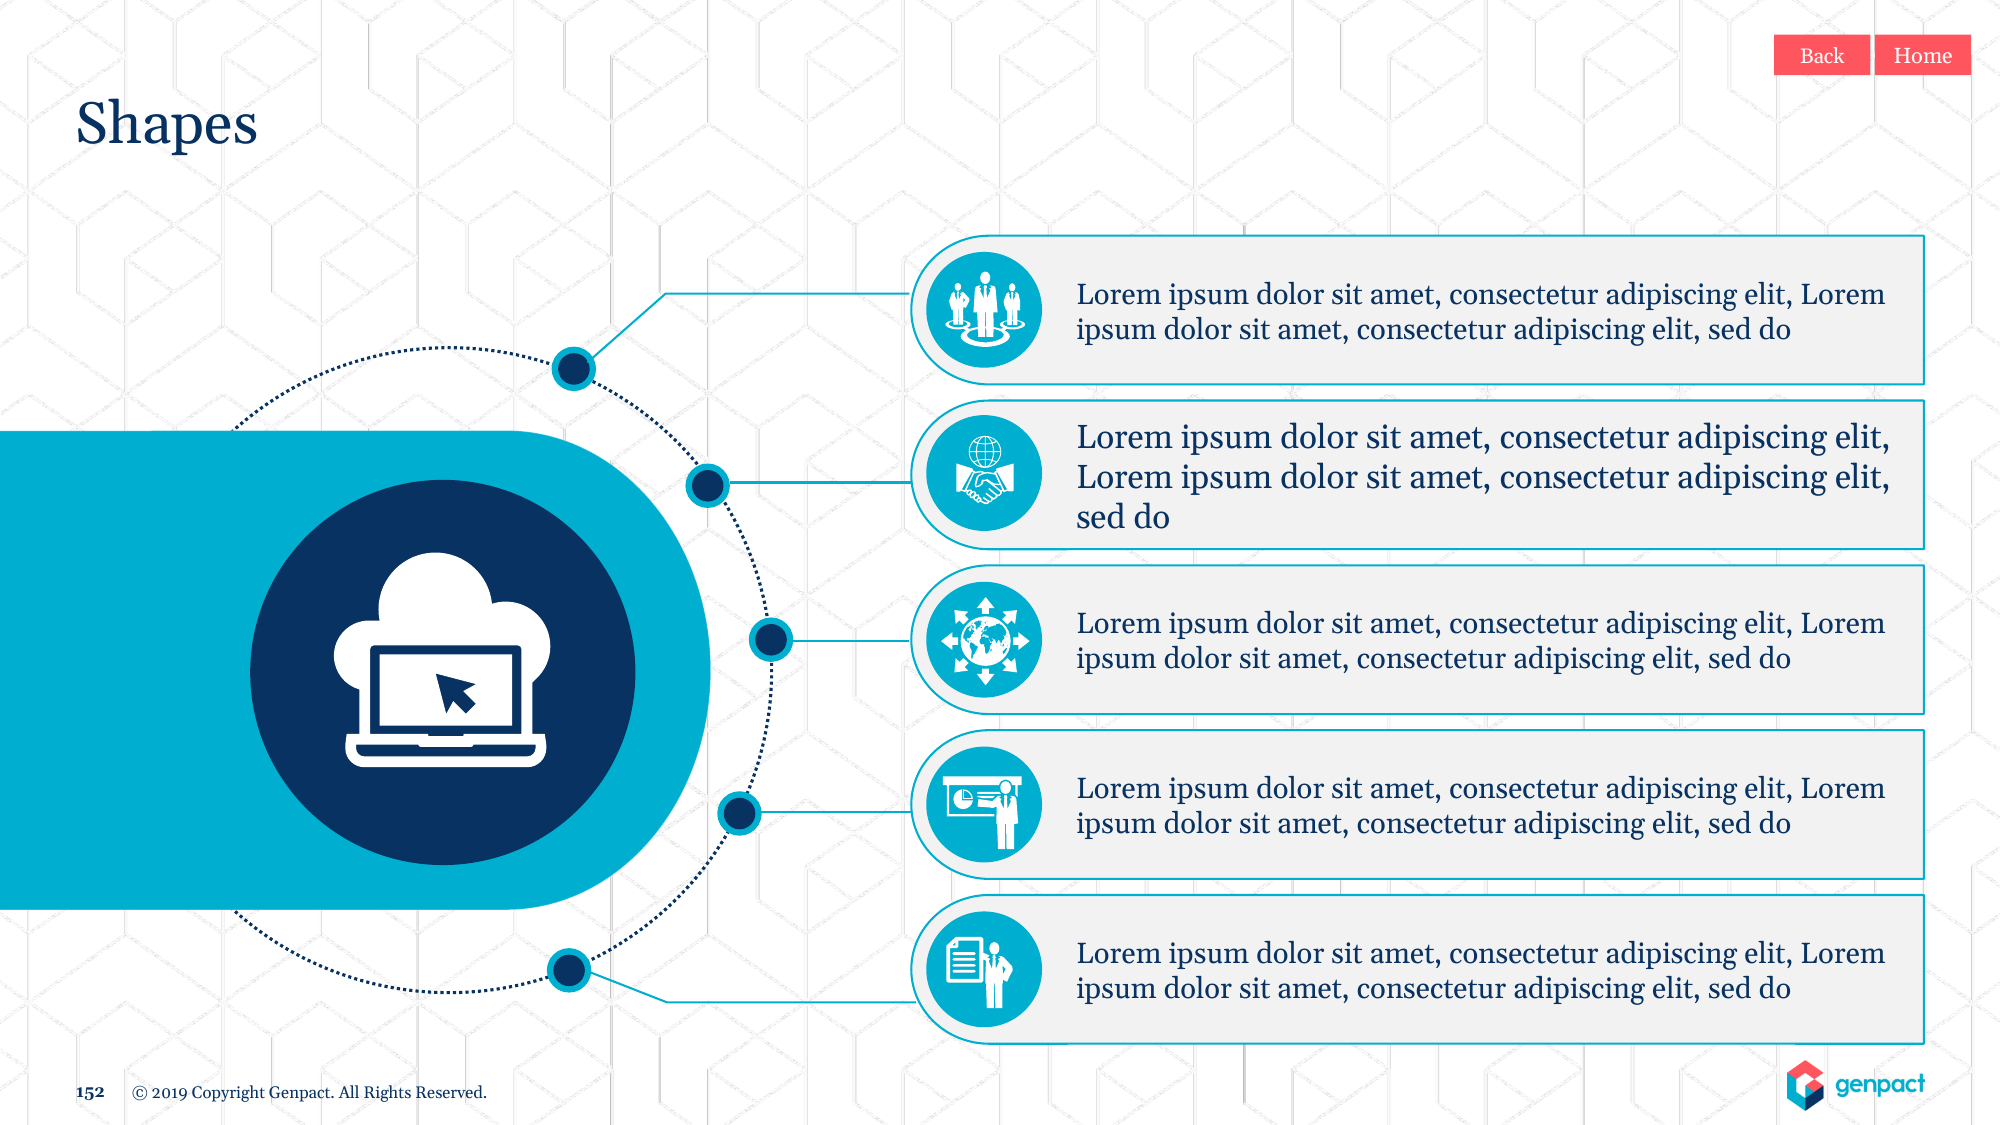

Lorem ipsum dolor sit amet, consectetur adipiscing elit, Lorem ipsum dolor sit amet, consectetur adipiscing elit, sed do
Lorem ipsum dolor sit amet, consectetur adipiscing elit, Lorem ipsum dolor sit amet, consectetur adipiscing elit, sed do
Back
Home
Shapes
Lorem ipsum dolor sit amet, consectetur adipiscing elit, Lorem ipsum dolor sit amet, consectetur adipiscing elit, sed do

Lorem ipsum dolor sit amet, consectetur adipiscing elit, Lorem ipsum dolor sit amet, consectetur adipiscing elit, sed do

Lorem ipsum dolor sit amet, consectetur adipiscing elit, Lorem ipsum dolor sit amet, consectetur adipiscing elit, sed do